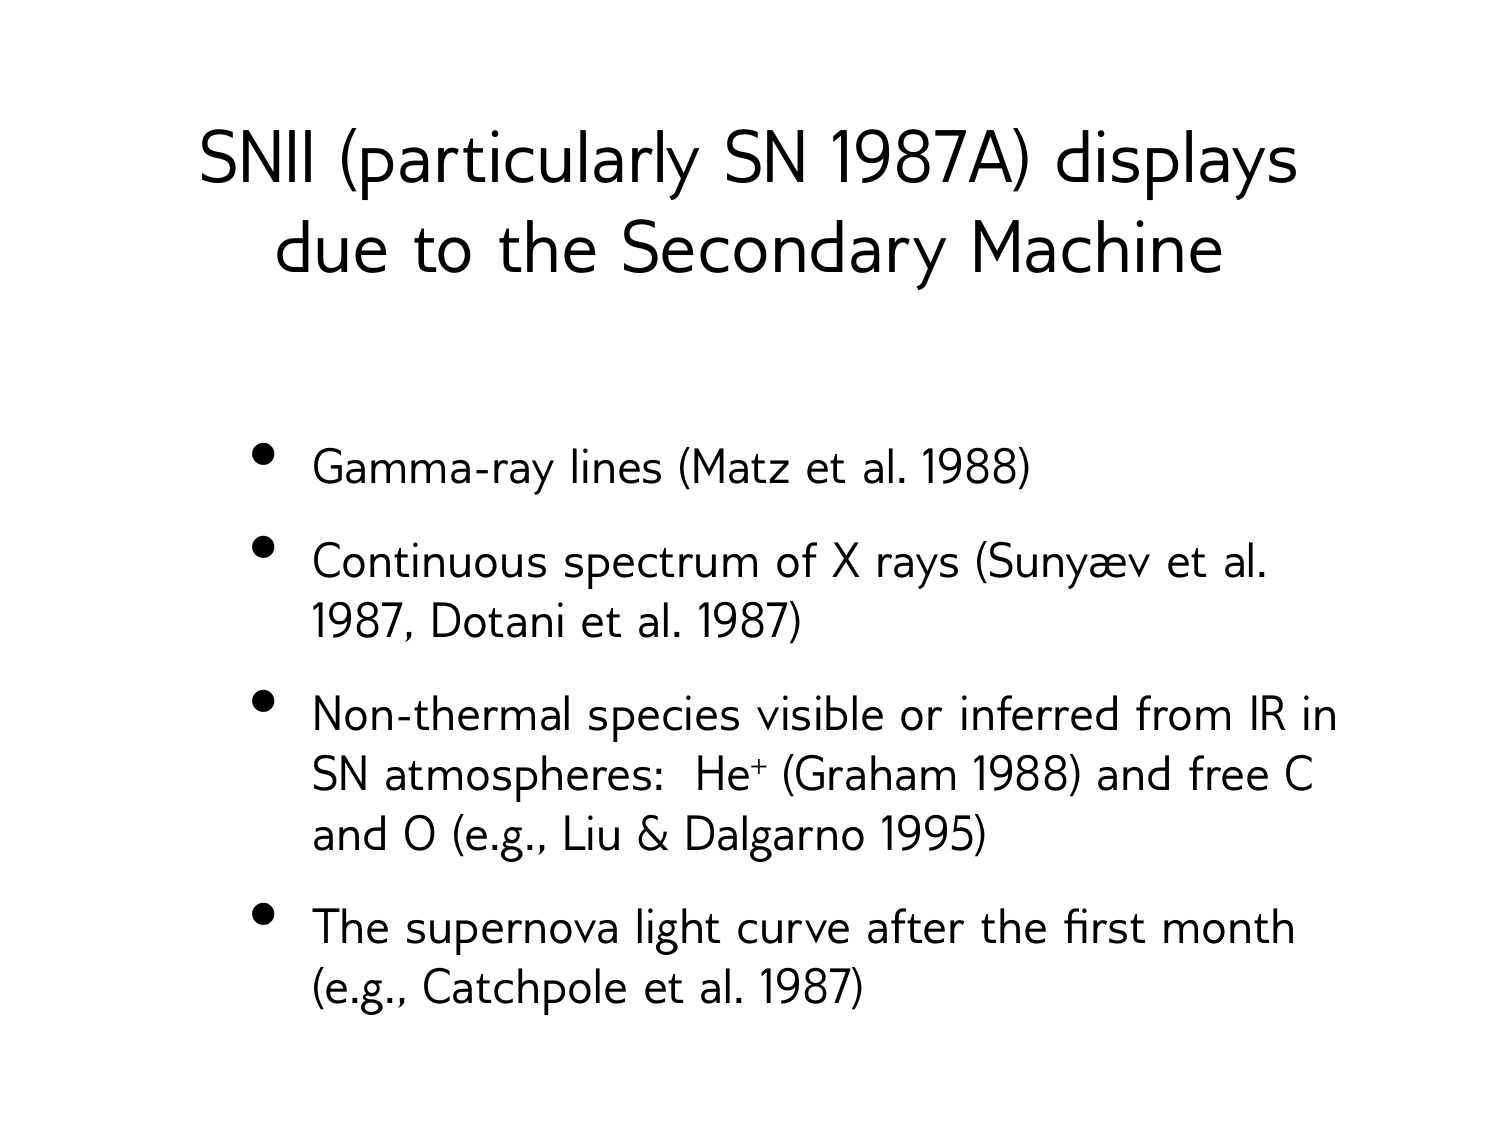

# SNII (particularly SN 1987A) displays due to the Secondary Machine
Gamma-ray lines (Matz et al. 1988)
Continuous spectrum of X rays (Sunyaev et al. 1987, Dotani et al. 1987)
Non-thermal species visible or inferred from IR in SN atmospheres:  He+ (Graham 1988) and free C and O (e.g., Liu & Dalgarno 1995)
The supernova light curve after the first month (e.g., Catchpole et al. 1987)